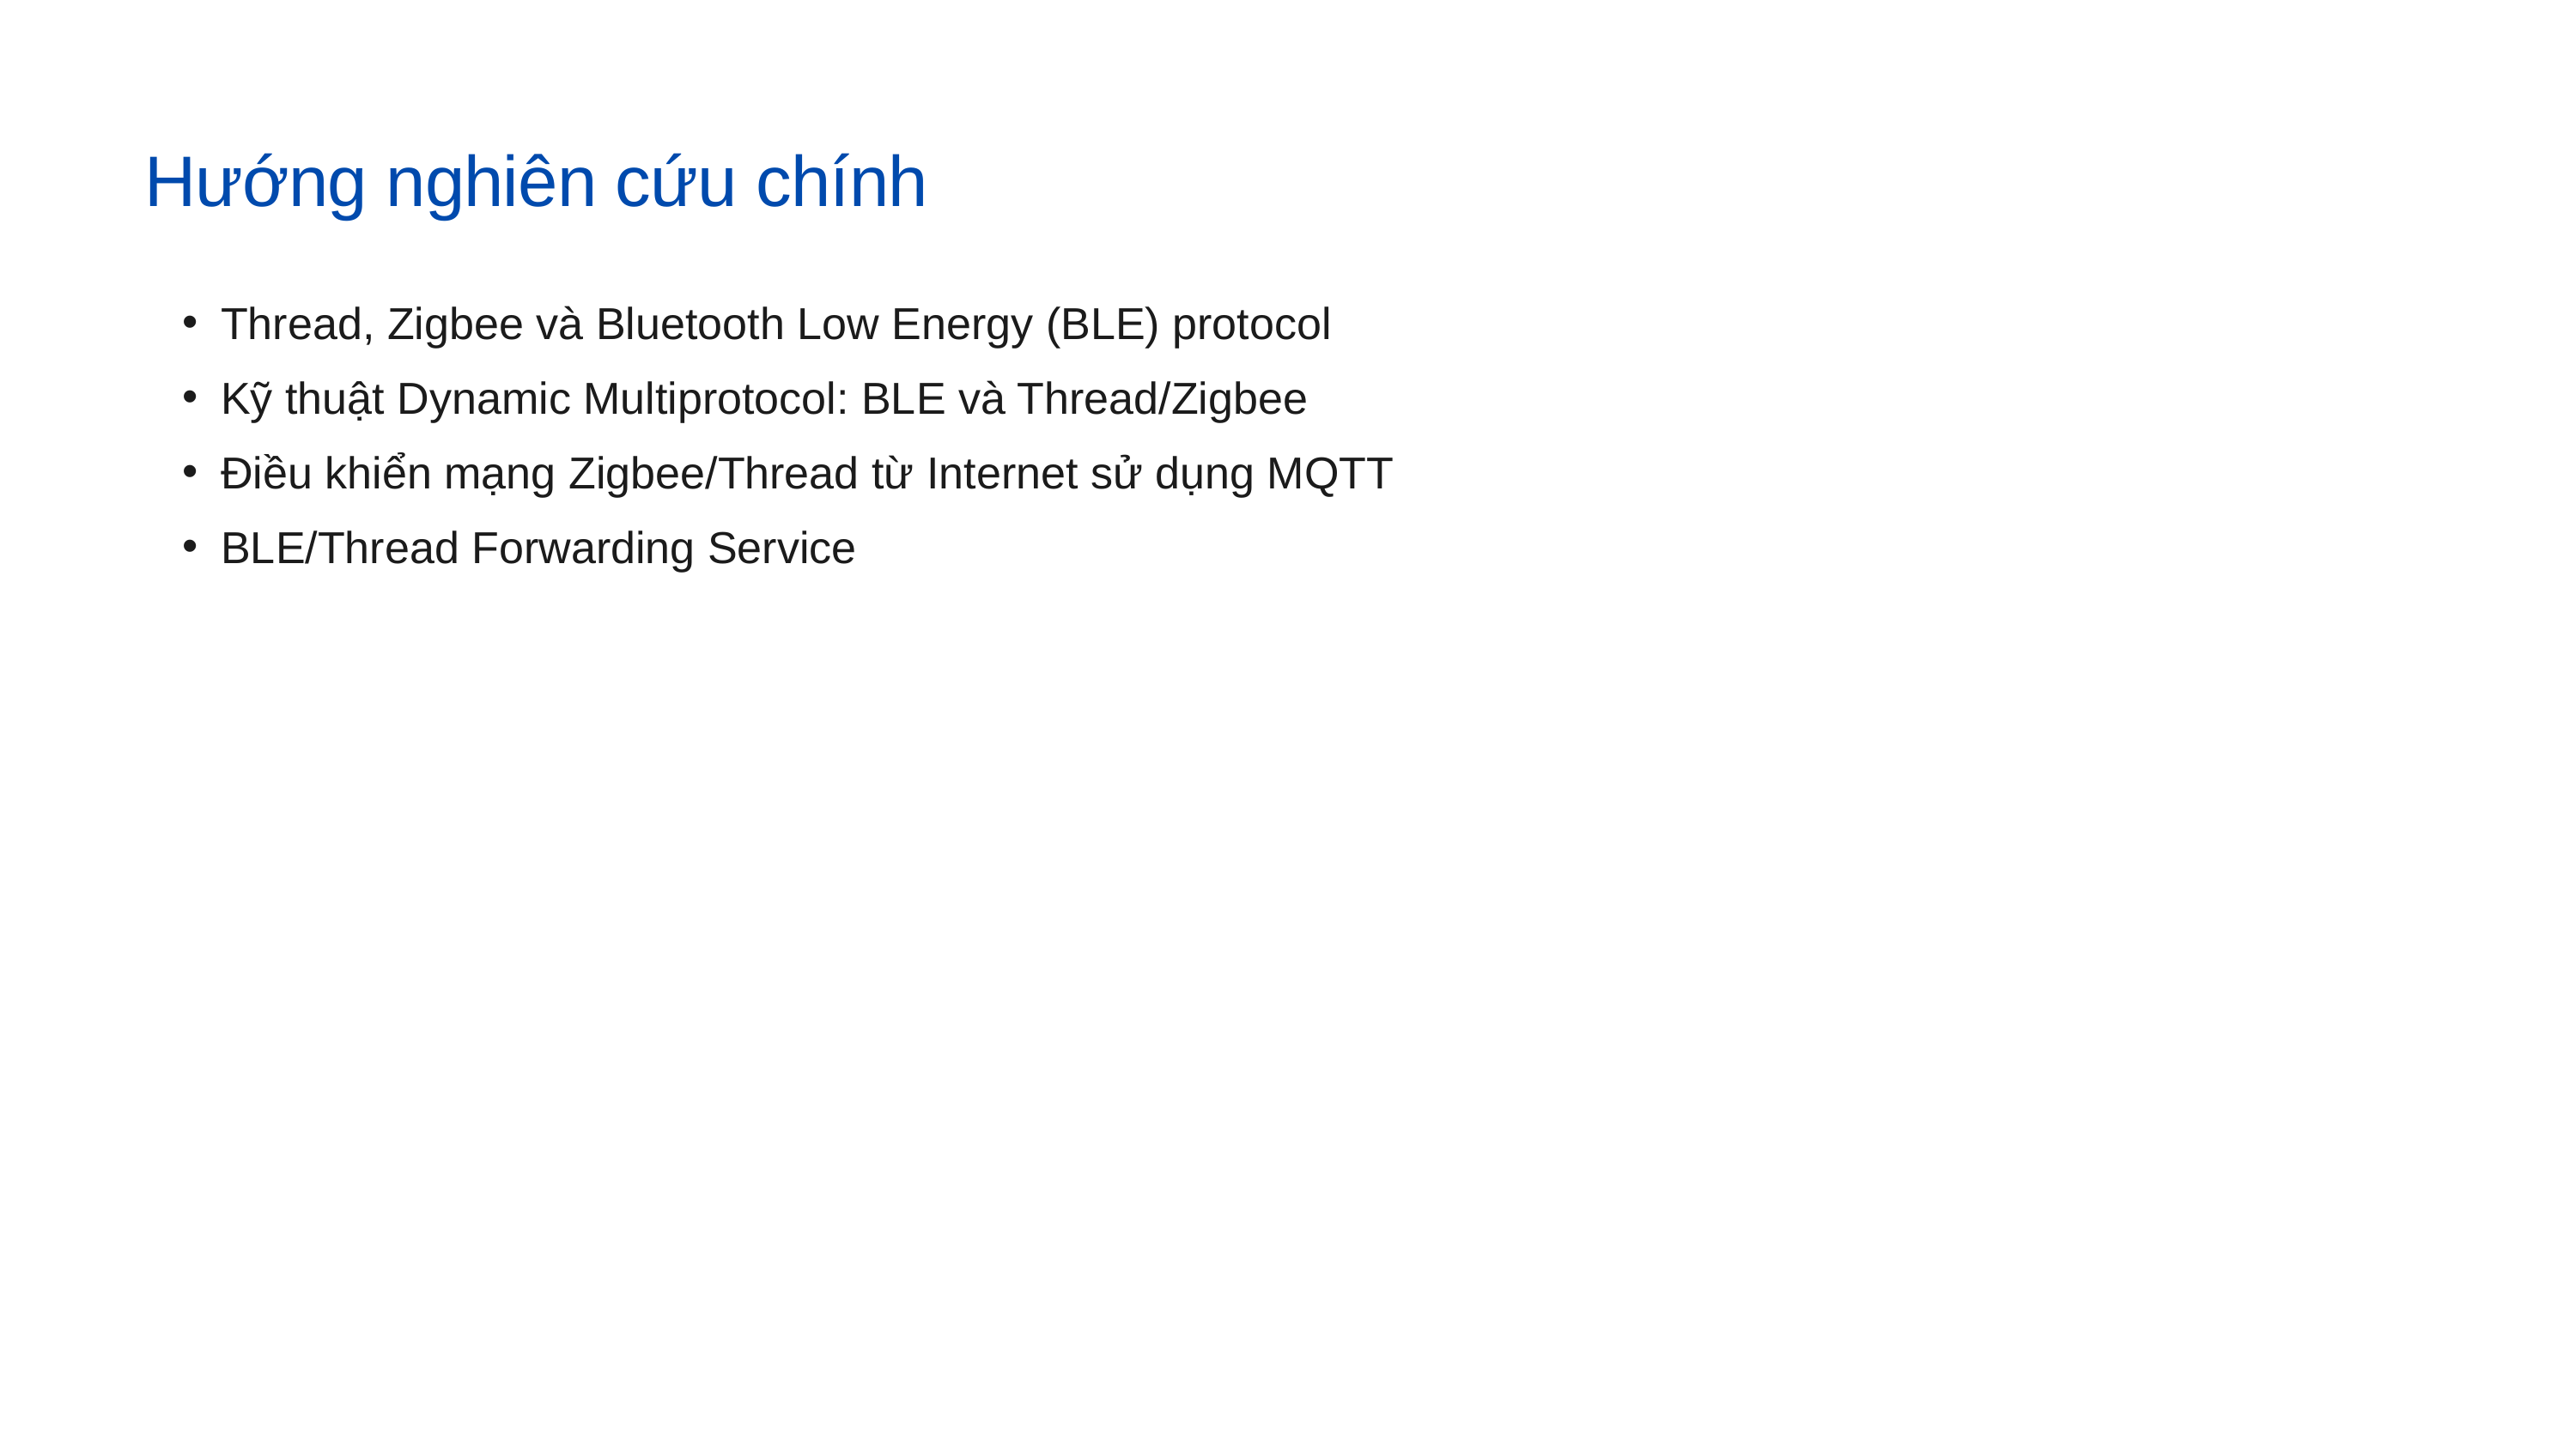

Hướng nghiên cứu chính
Thread, Zigbee và Bluetooth Low Energy (BLE) protocol
Kỹ thuật Dynamic Multiprotocol: BLE và Thread/Zigbee
Điều khiển mạng Zigbee/Thread từ Internet sử dụng MQTT
BLE/Thread Forwarding Service